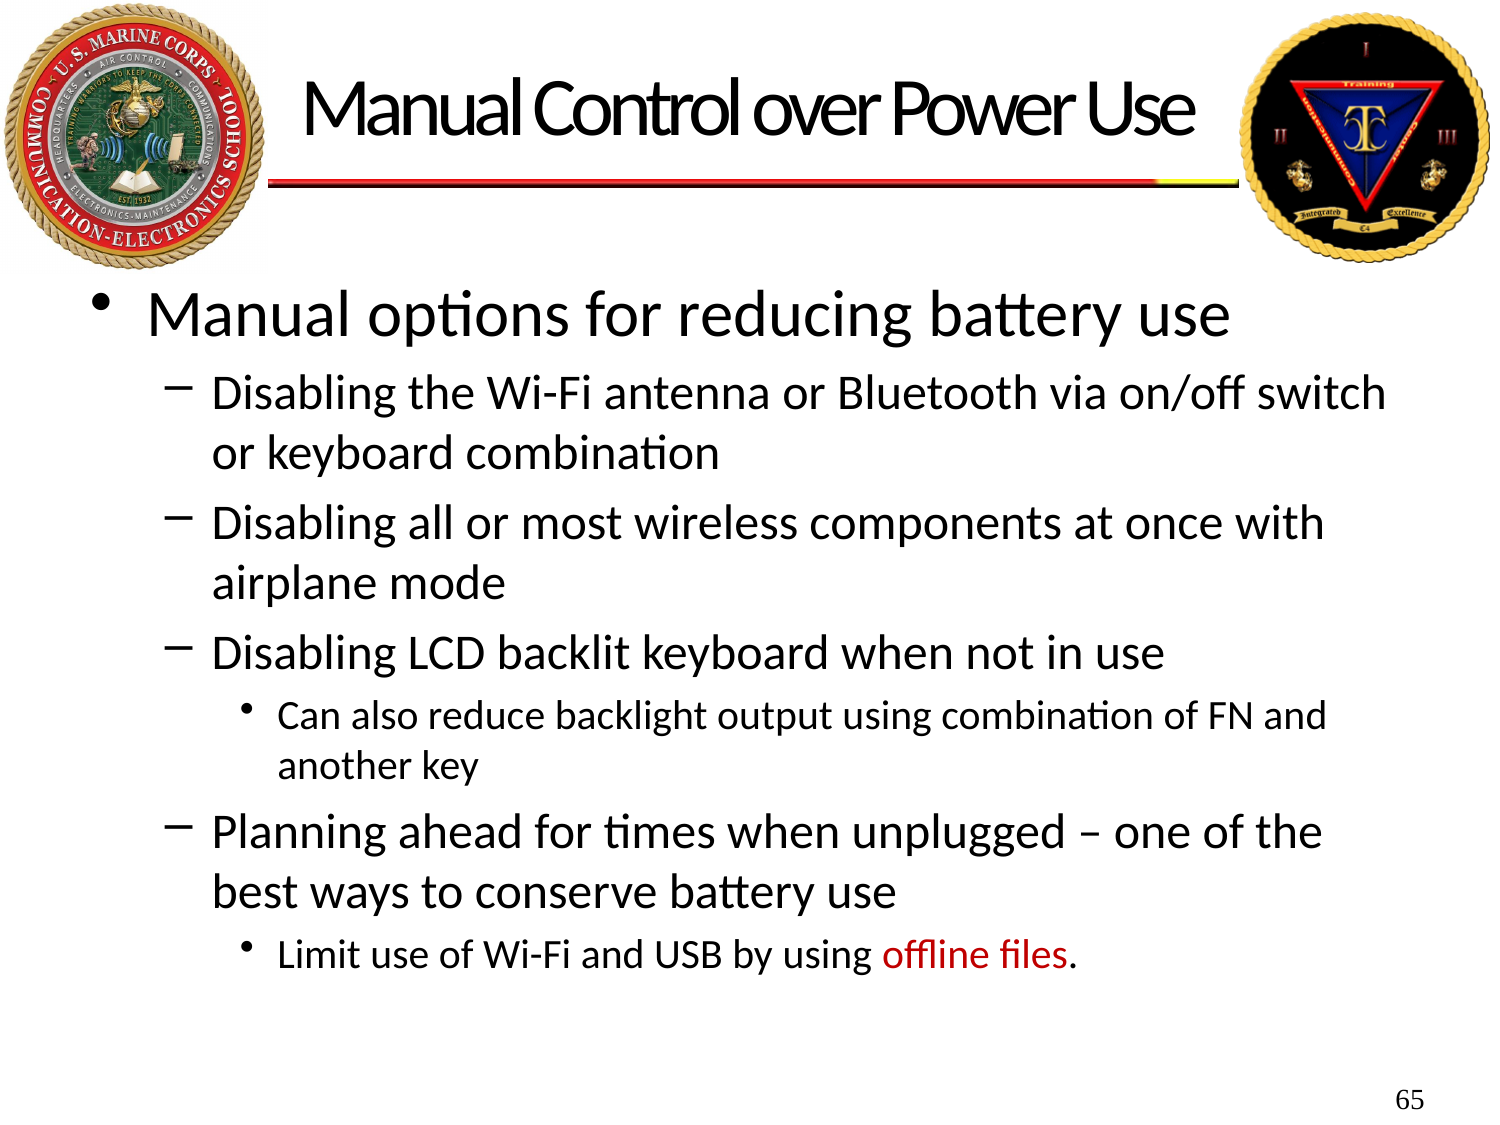

# Manual Control over Power Use
Manual options for reducing battery use
Disabling the Wi-Fi antenna or Bluetooth via on/off switch or keyboard combination
Disabling all or most wireless components at once with airplane mode
Disabling LCD backlit keyboard when not in use
Can also reduce backlight output using combination of FN and another key
Planning ahead for times when unplugged – one of the best ways to conserve battery use
Limit use of Wi-Fi and USB by using offline files.